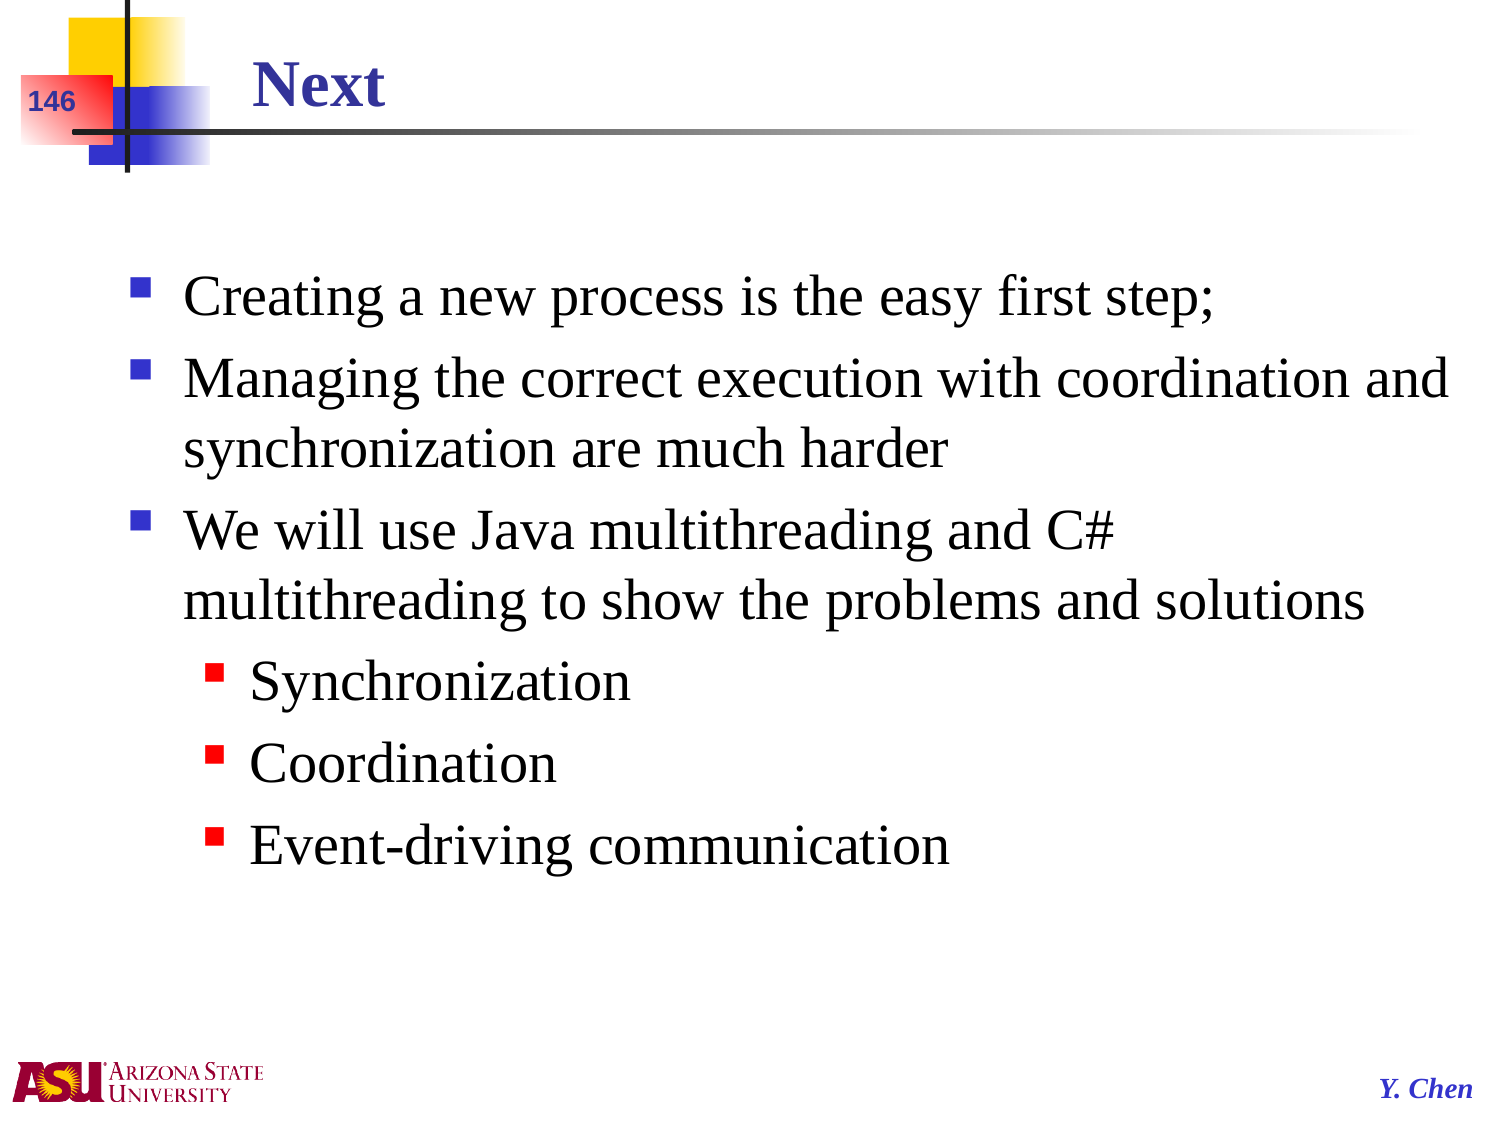

# Next
146
Creating a new process is the easy first step;
Managing the correct execution with coordination and synchronization are much harder
We will use Java multithreading and C# multithreading to show the problems and solutions
Synchronization
Coordination
Event-driving communication